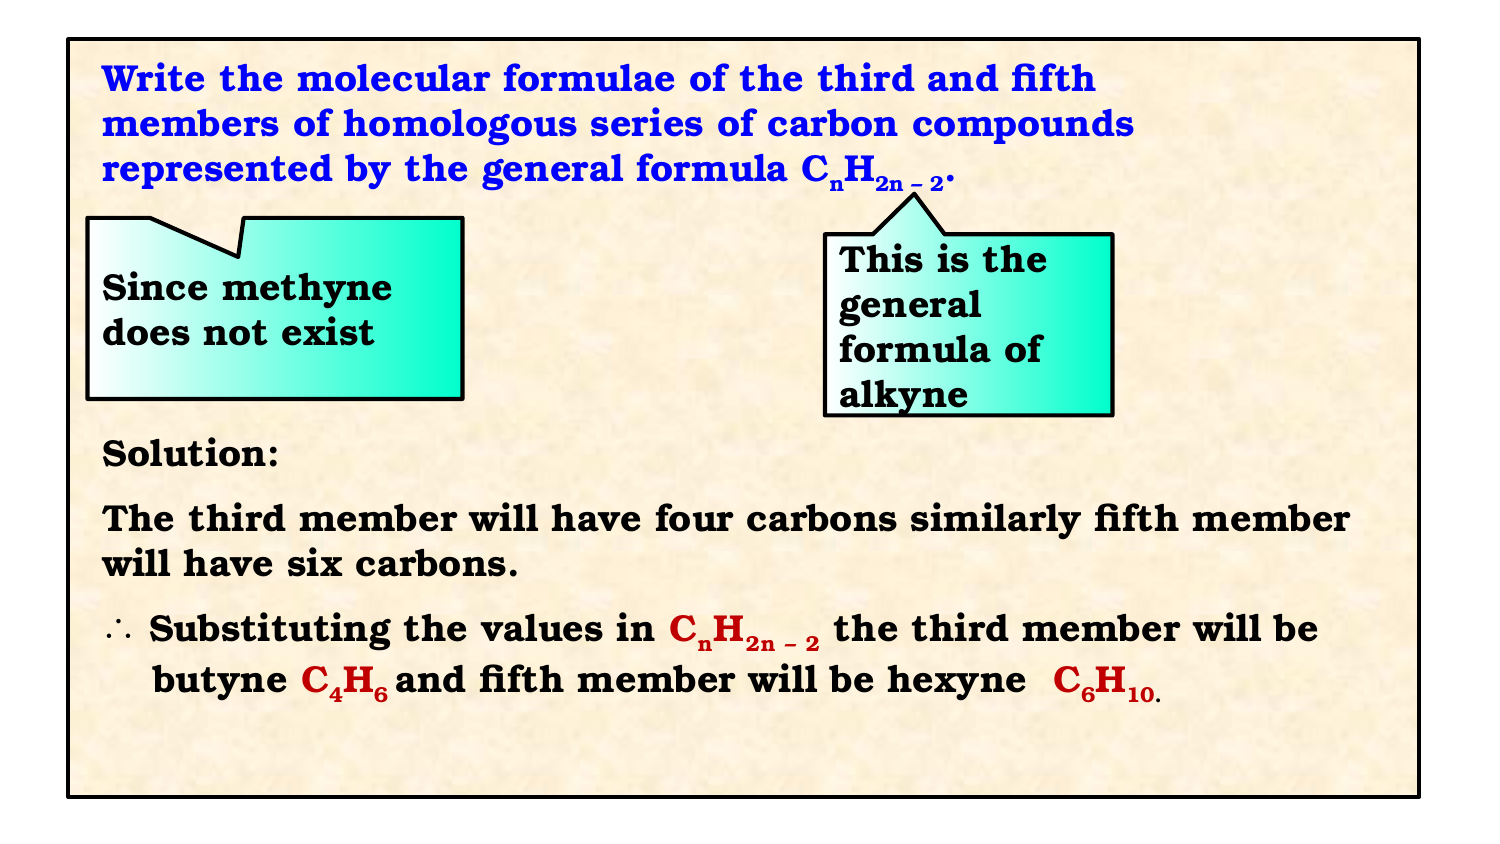

Write the molecular formulae of the third and fifth
members of homologous series of carbon compounds represented by the general formula CnH2n – 2.
Since methyne does not exist
This is the general formula of alkyne
Solution:
The third member will have four carbons similarly fifth member will have six carbons.
Substituting the values in CnH2n – 2 the third member will be
    butyne C4H6 and fifth member will be hexyne  C6H10.